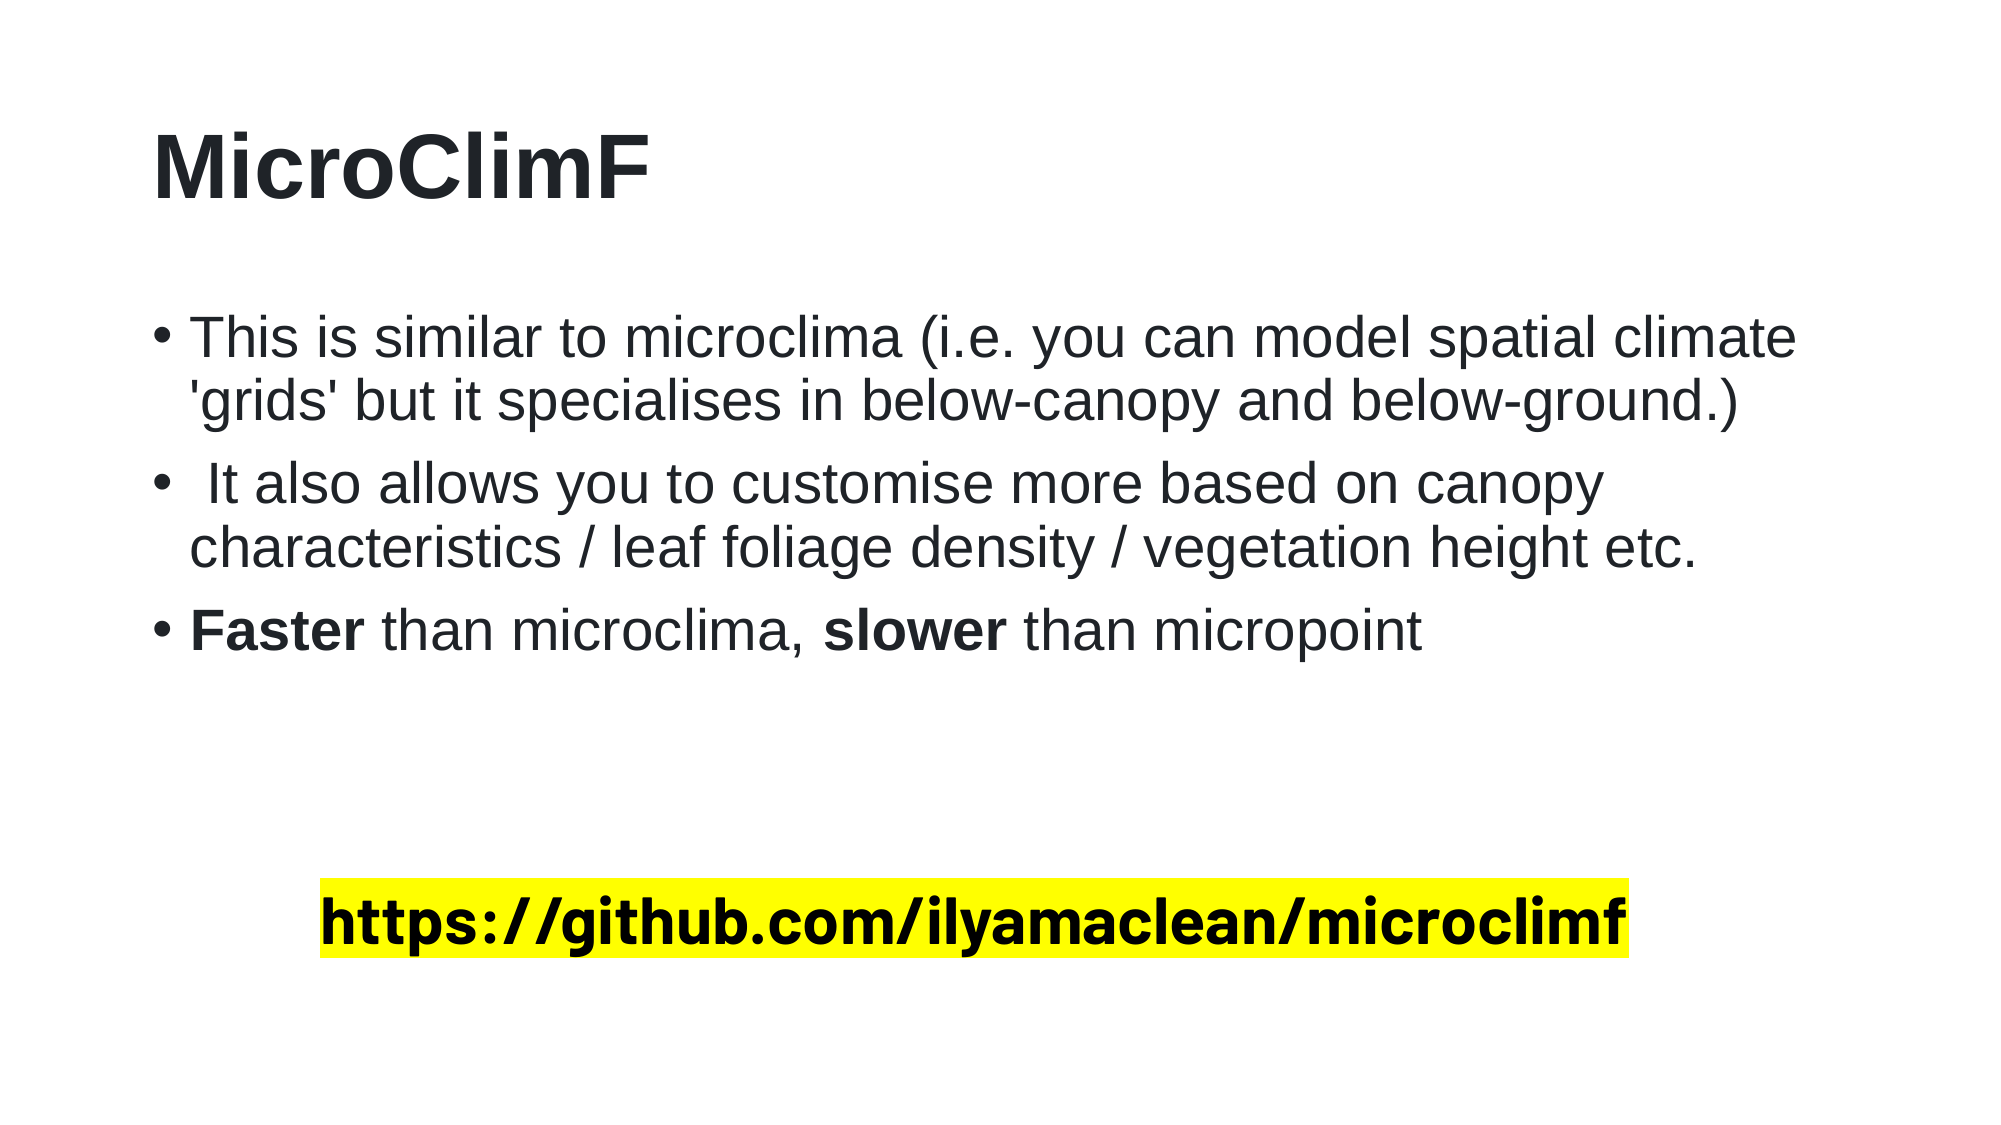

# MicroClimF
This is similar to microclima (i.e. you can model spatial climate 'grids' but it specialises in below-canopy and below-ground.)
 It also allows you to customise more based on canopy characteristics / leaf foliage density / vegetation height etc.
Faster than microclima, slower than micropoint
https://github.com/ilyamaclean/microclimf